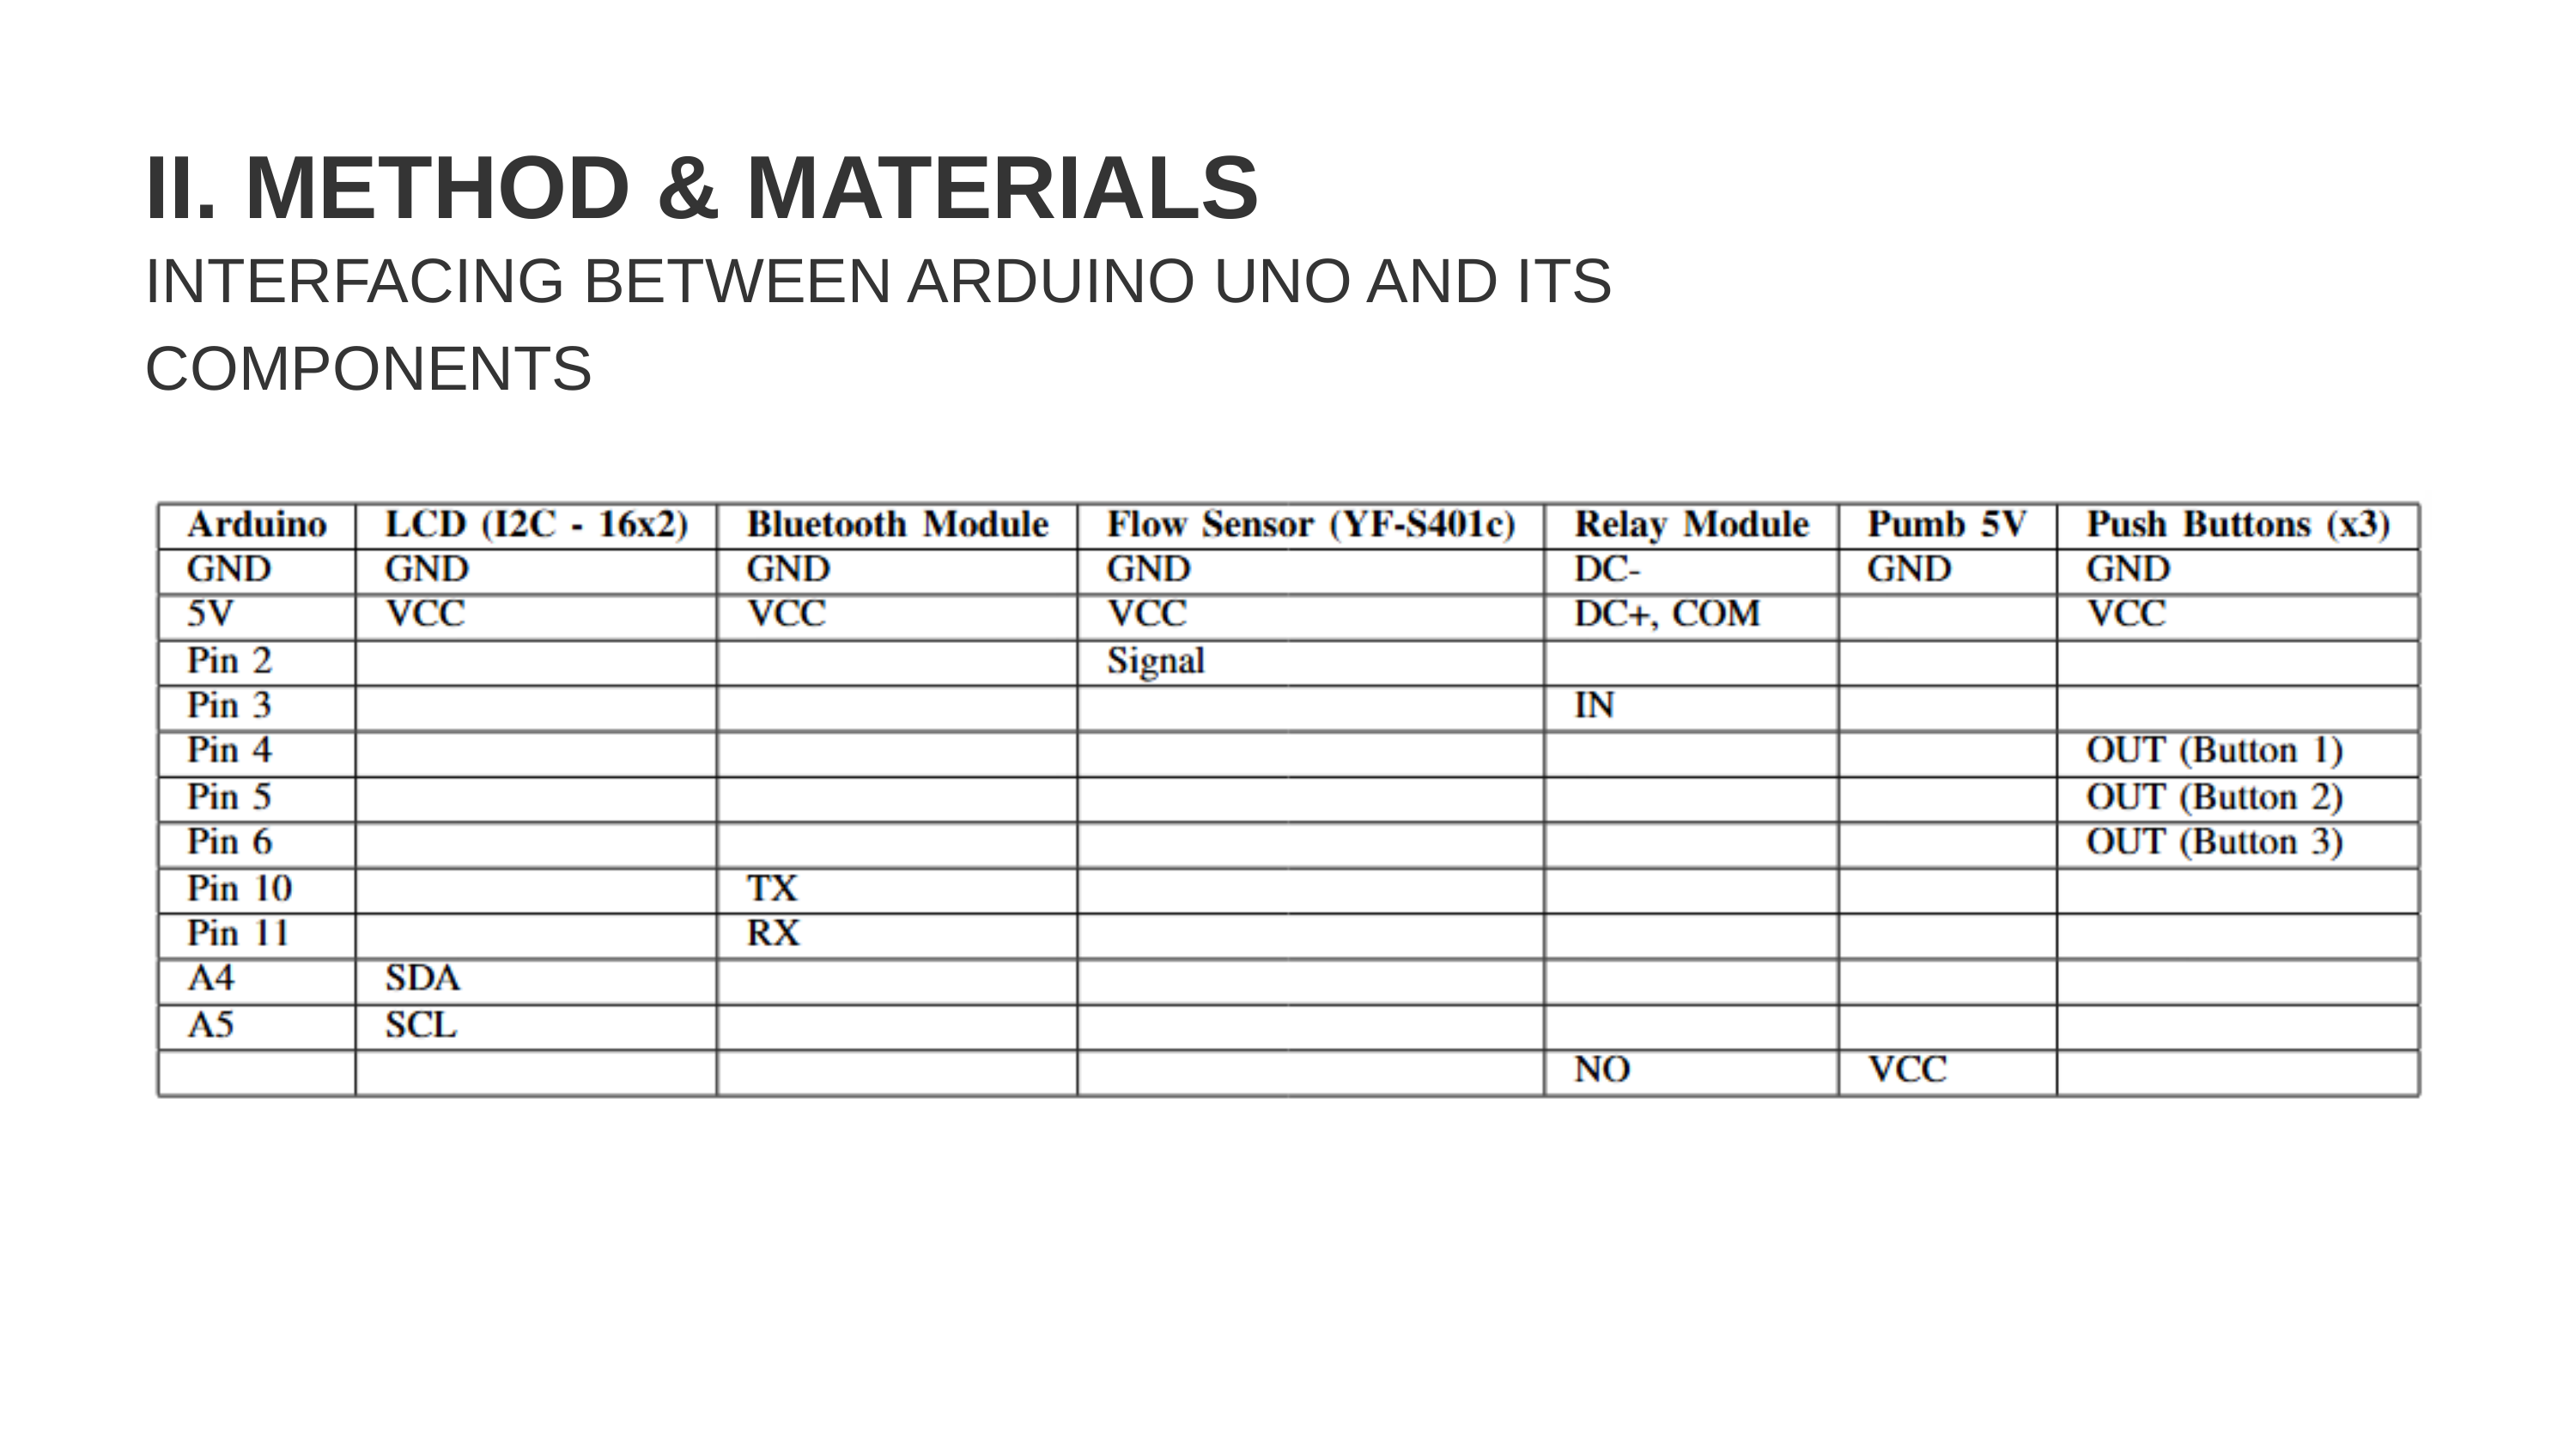

II. METHOD & MATERIALS
INTERFACING BETWEEN ARDUINO UNO AND ITS COMPONENTS